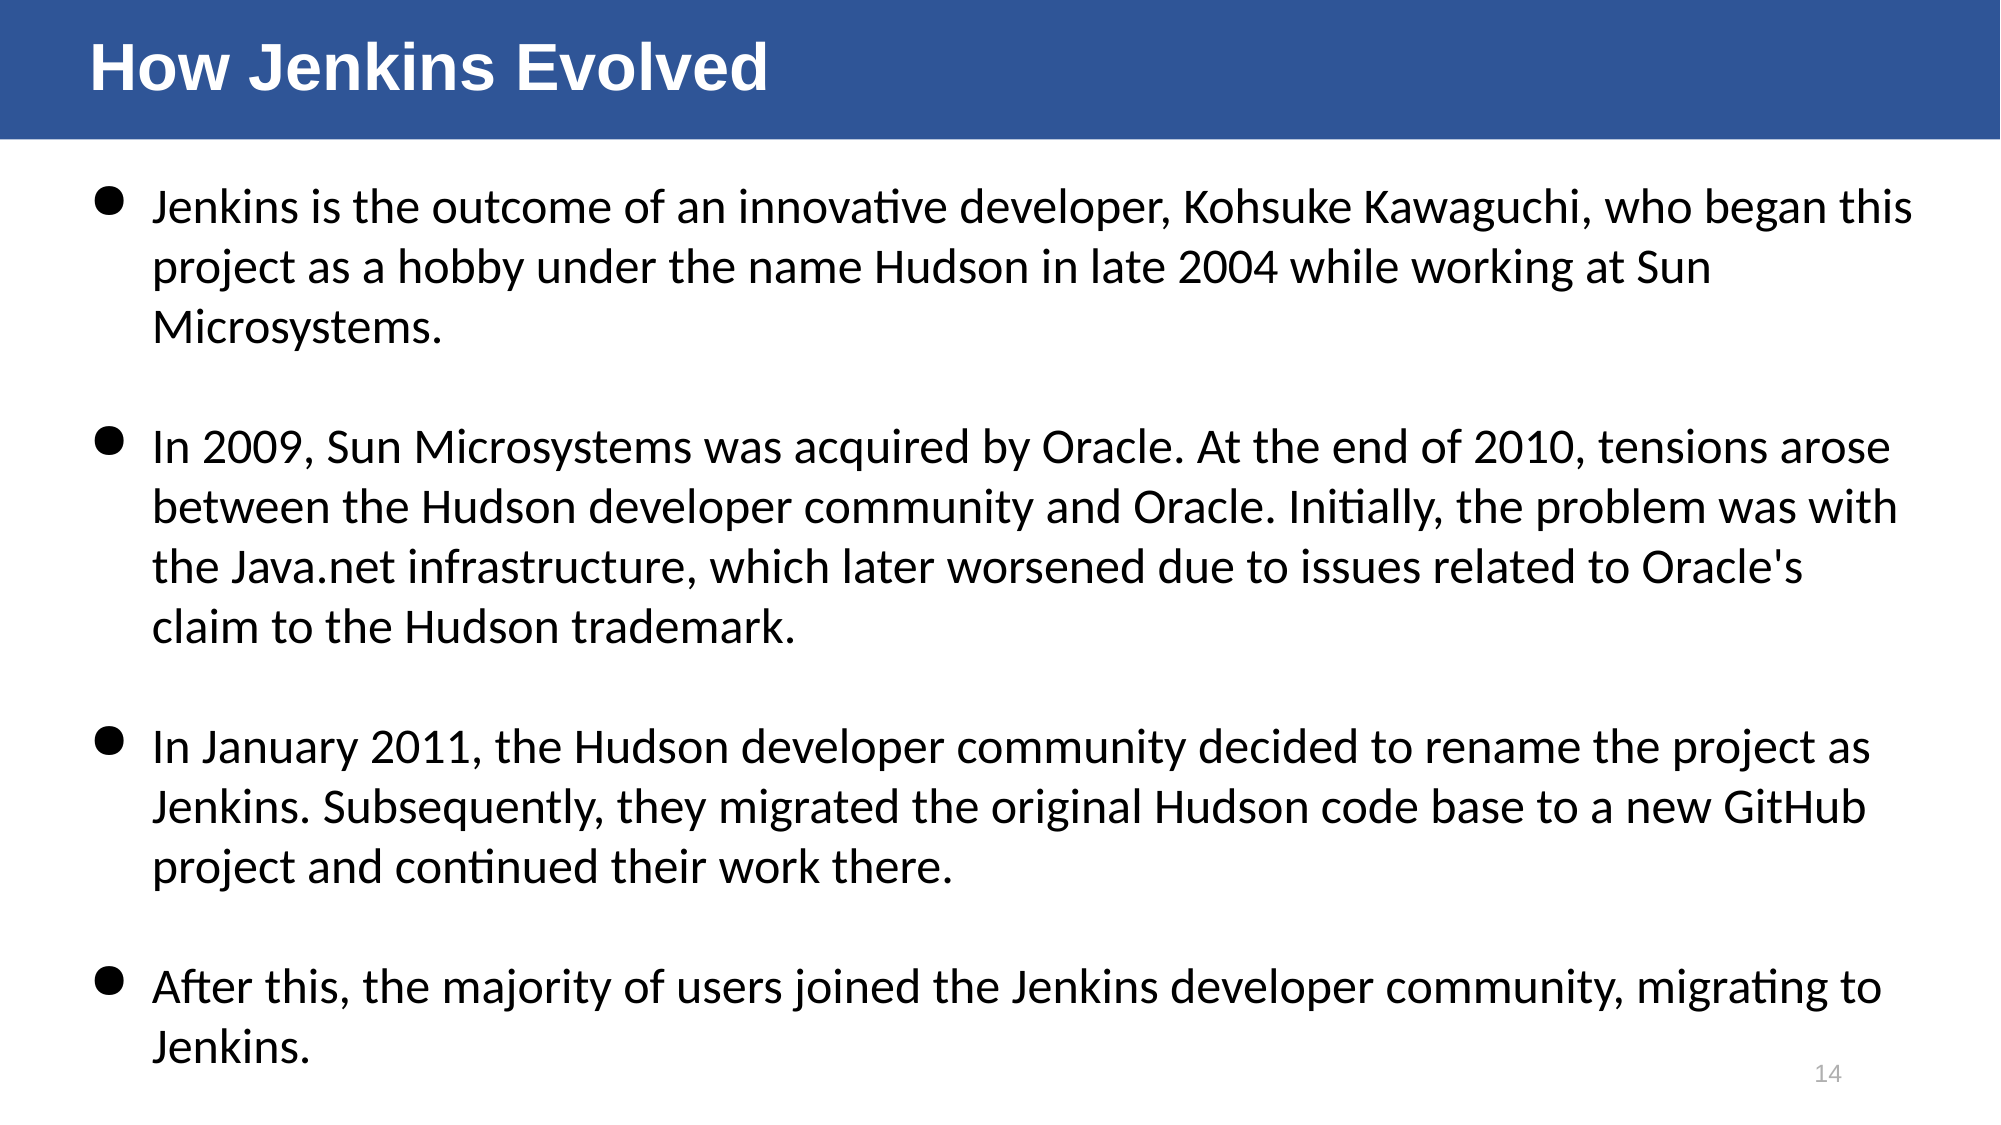

# How Jenkins Evolved
Jenkins is the outcome of an innovative developer, Kohsuke Kawaguchi, who began this project as a hobby under the name Hudson in late 2004 while working at Sun Microsystems.

In 2009, Sun Microsystems was acquired by Oracle. At the end of 2010, tensions arose between the Hudson developer community and Oracle. Initially, the problem was with the Java.net infrastructure, which later worsened due to issues related to Oracle's claim to the Hudson trademark.

In January 2011, the Hudson developer community decided to rename the project as Jenkins. Subsequently, they migrated the original Hudson code base to a new GitHub project and continued their work there.

After this, the majority of users joined the Jenkins developer community, migrating to Jenkins.

14